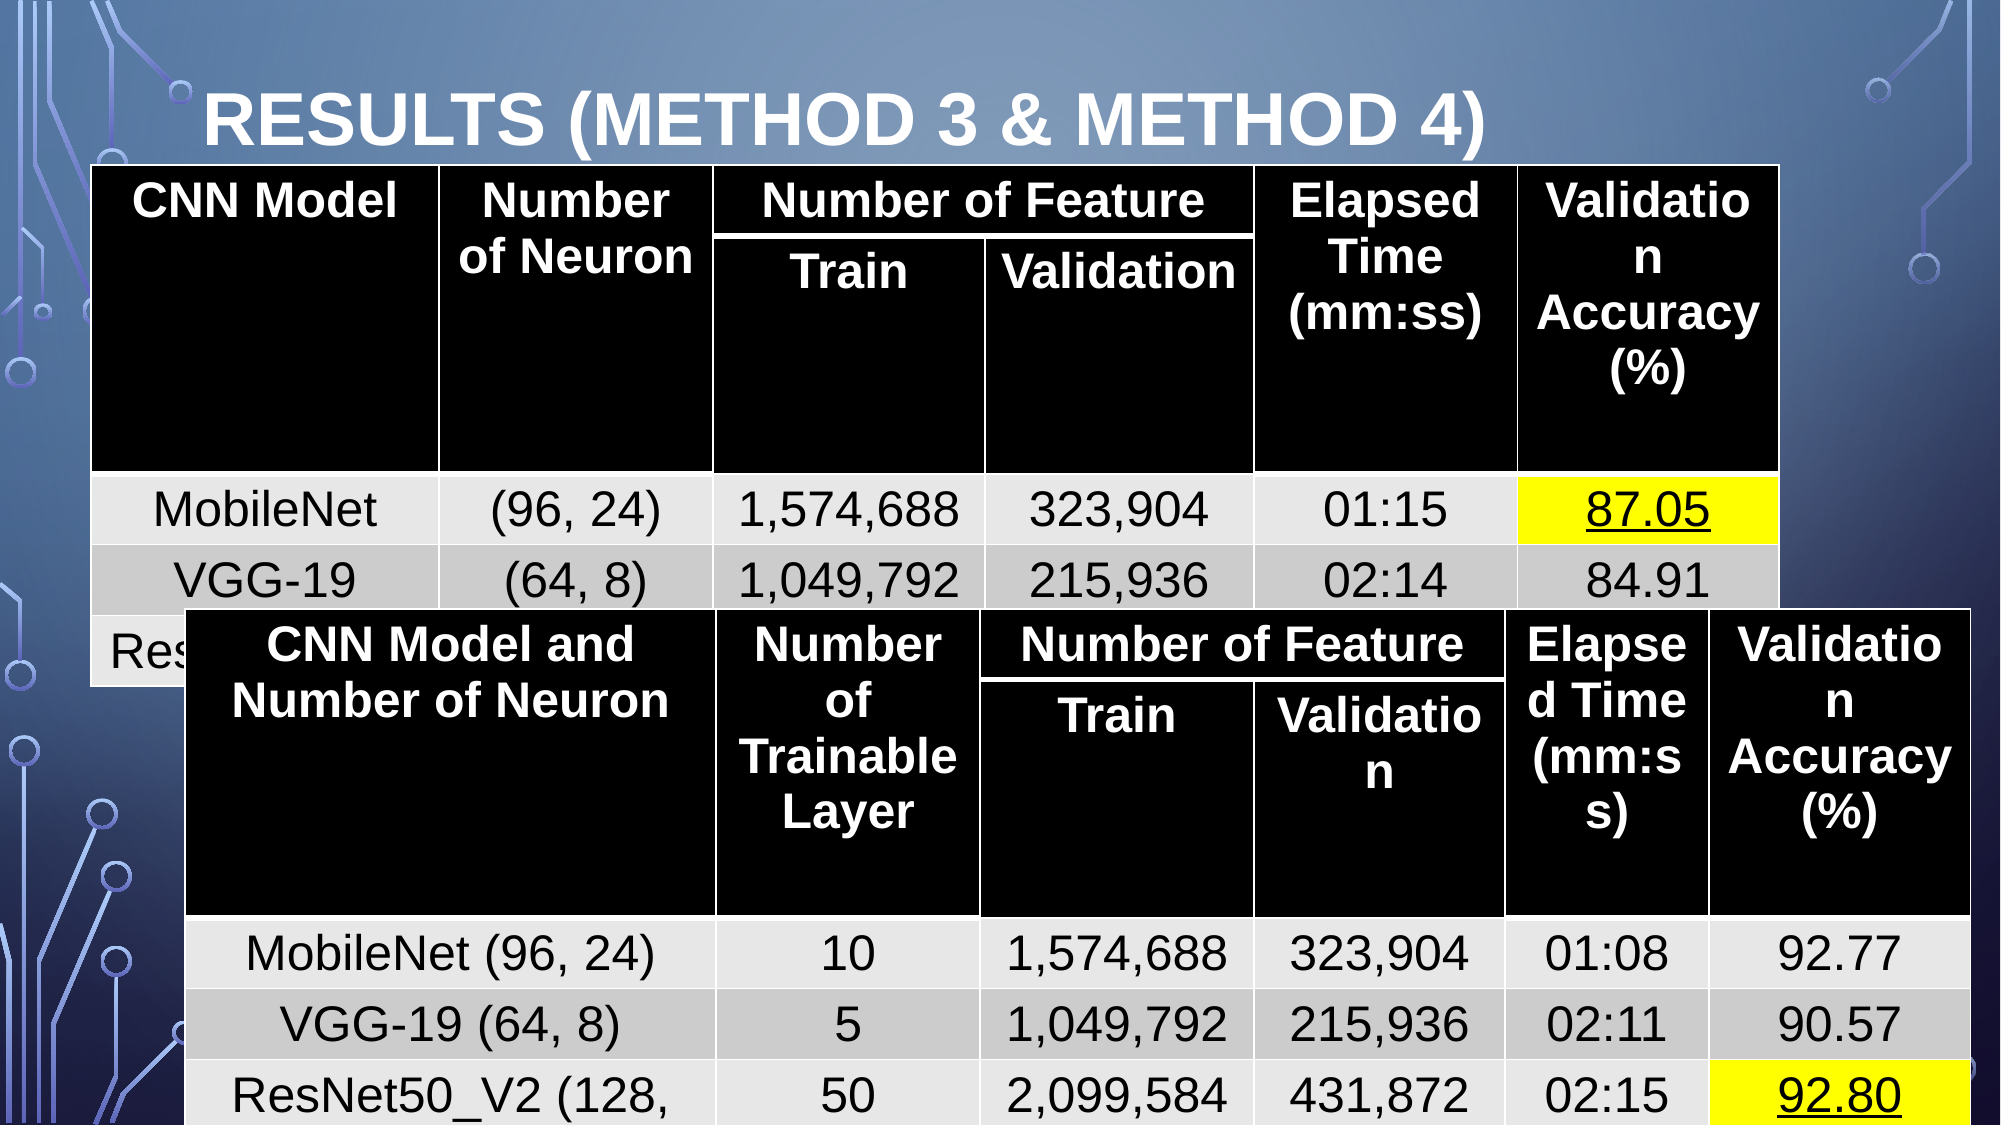

# Results (method 3 & method 4)
| CNN Model | Number of Neuron | Number of Feature |  | Elapsed Time (mm:ss) | Validation Accuracy (%) |
| --- | --- | --- | --- | --- | --- |
|  |  | Train | Validation |  |  |
| MobileNet | (96, 24) | 1,574,688 | 323,904 | 01:15 | 87.05 |
| VGG-19 | (64, 8) | 1,049,792 | 215,936 | 02:14 | 84.91 |
| ResNet50\_V2 | (128, 36) | 2,099,584 | 431,872 | 02:21 | 86.84 |
| CNN Model and Number of Neuron | Number of Trainable Layer | Number of Feature |  | Elapsed Time (mm:ss) | Validation Accuracy (%) |
| --- | --- | --- | --- | --- | --- |
|  |  | Train | Validation |  |  |
| MobileNet (96, 24) | 10 | 1,574,688 | 323,904 | 01:08 | 92.77 |
| VGG-19 (64, 8) | 5 | 1,049,792 | 215,936 | 02:11 | 90.57 |
| ResNet50\_V2 (128, 36) | 50 | 2,099,584 | 431,872 | 02:15 | 92.80 |